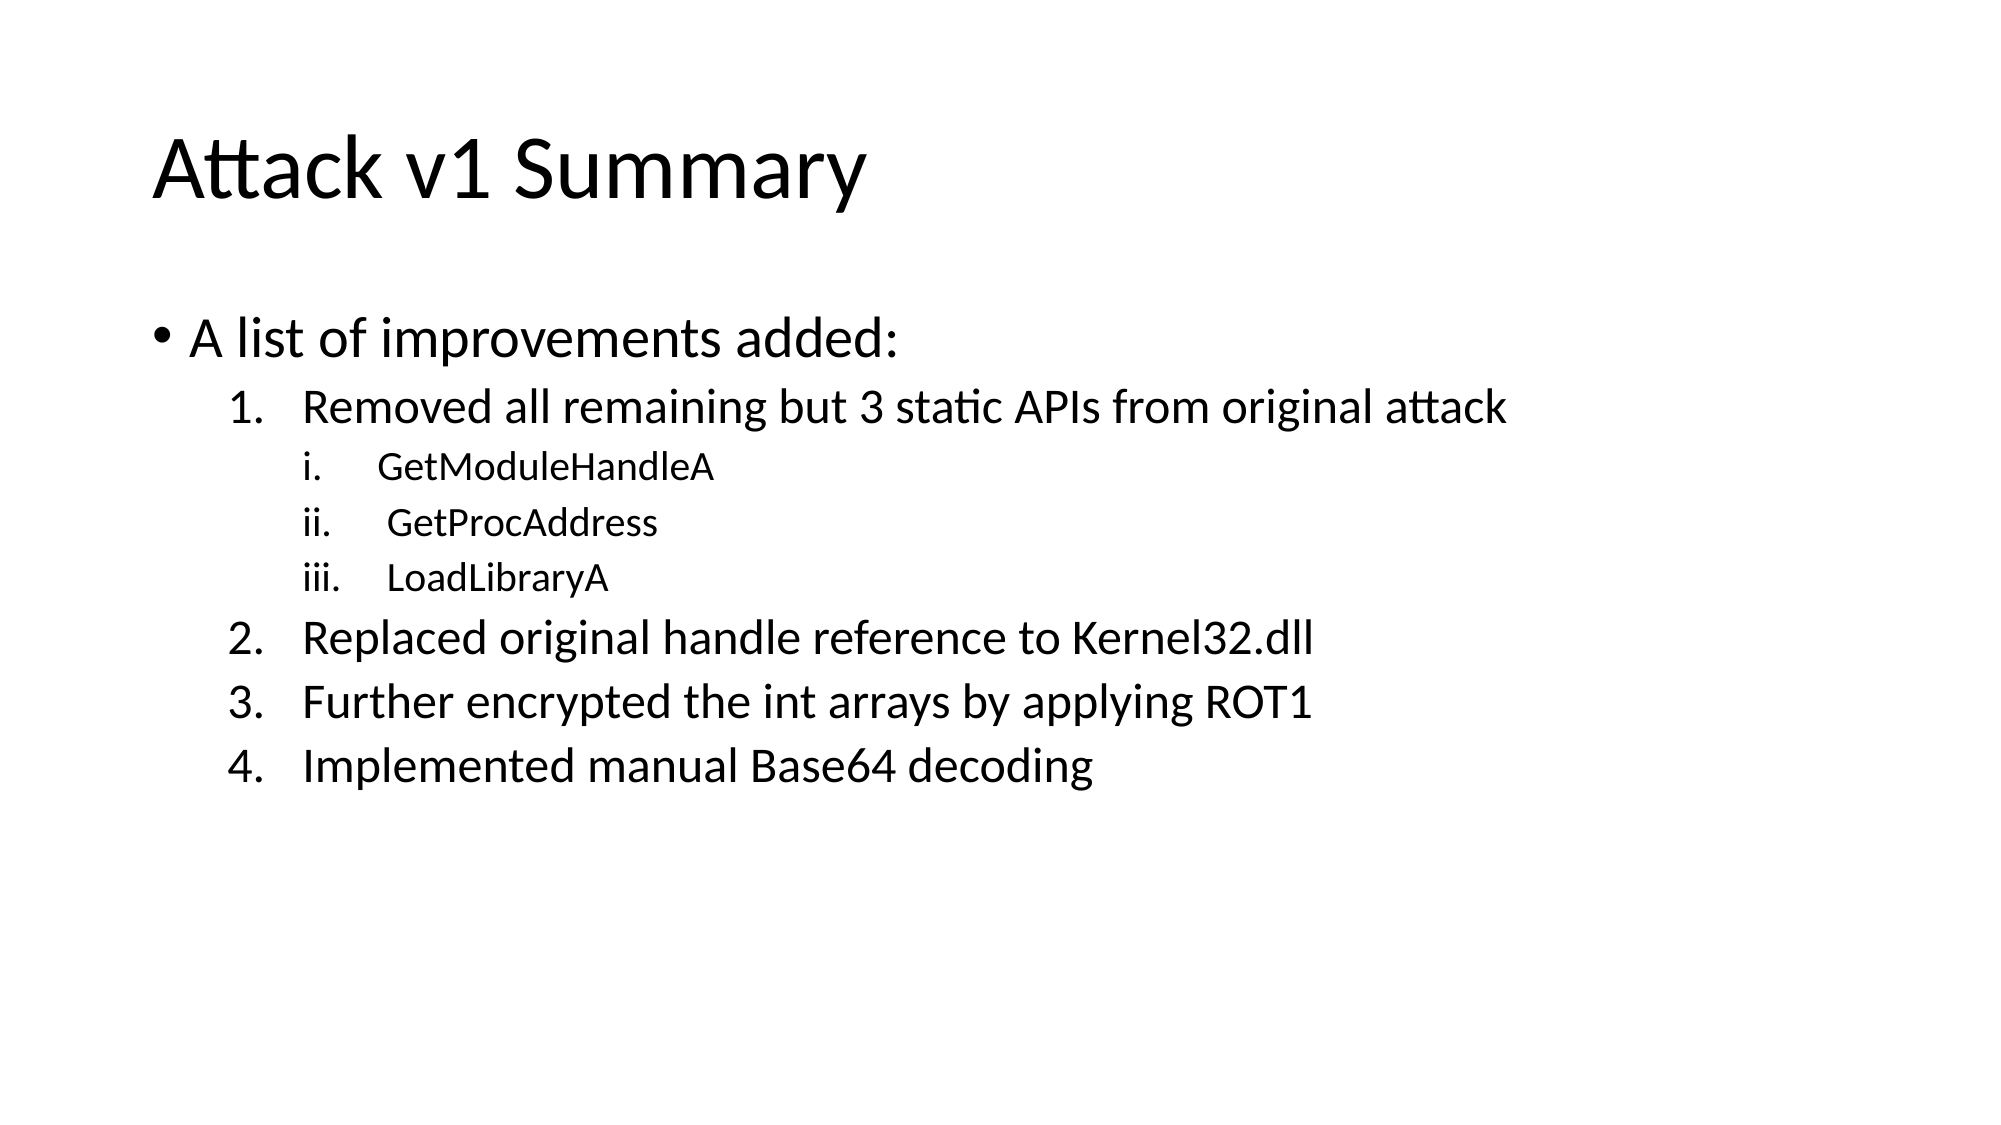

# Attack v1 Summary
A list of improvements added:
Removed all remaining but 3 static APIs from original attack
GetModuleHandleA
GetProcAddress
LoadLibraryA
Replaced original handle reference to Kernel32.dll
Further encrypted the int arrays by applying ROT1
Implemented manual Base64 decoding